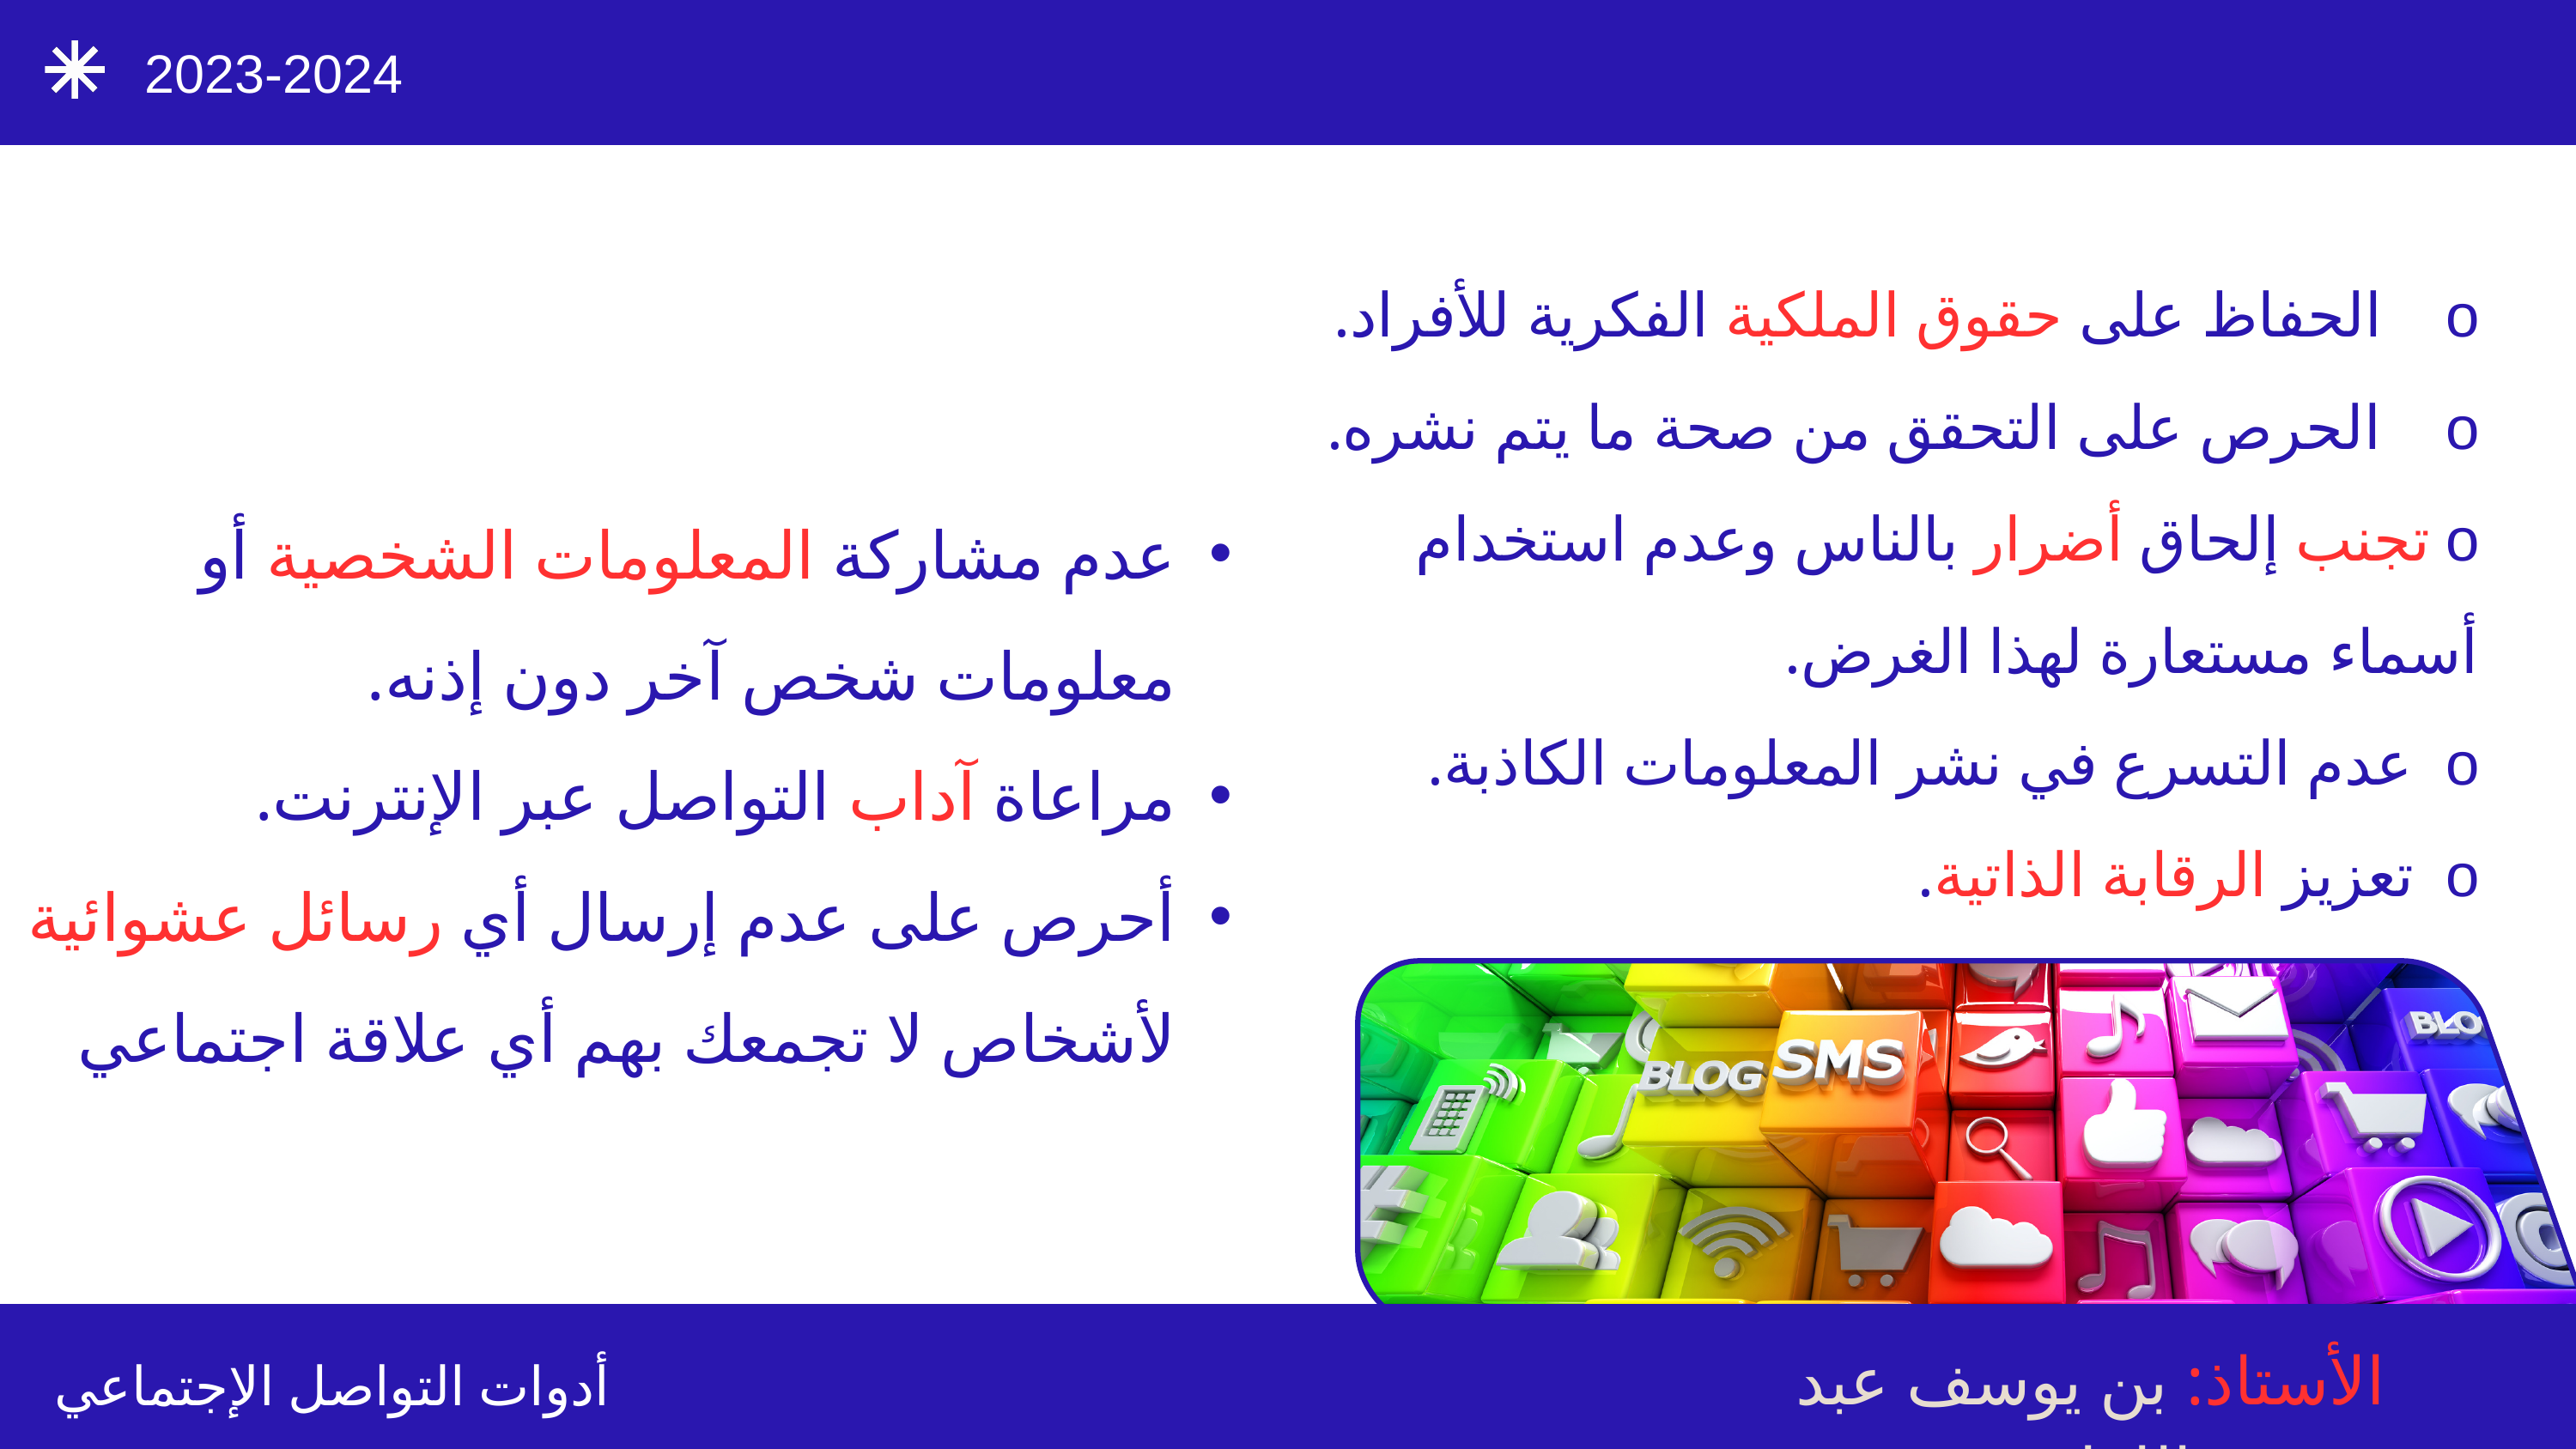

2023-2024

أخلاقيات استعمالها
o    الحفاظ على حقوق الملكية الفكرية للأفراد.
o    الحرص على التحقق من صحة ما يتم نشره.
o تجنب إلحاق أضرار بالناس وعدم استخدام أسماء مستعارة لهذا الغرض.
o  عدم التسرع في نشر المعلومات الكاذبة.
o  تعزيز الرقابة الذاتية.

عدم مشاركة المعلومات الشخصية أو معلومات شخص آخر دون إذنه.
مراعاة آداب التواصل عبر الإنترنت.
أحرص على عدم إرسال أي رسائل عشوائية لأشخاص لا تجمعك بهم أي علاقة اجتماعي

الأستاذ: بن يوسف عبد اللطيف
أدوات التواصل الإجتماعي